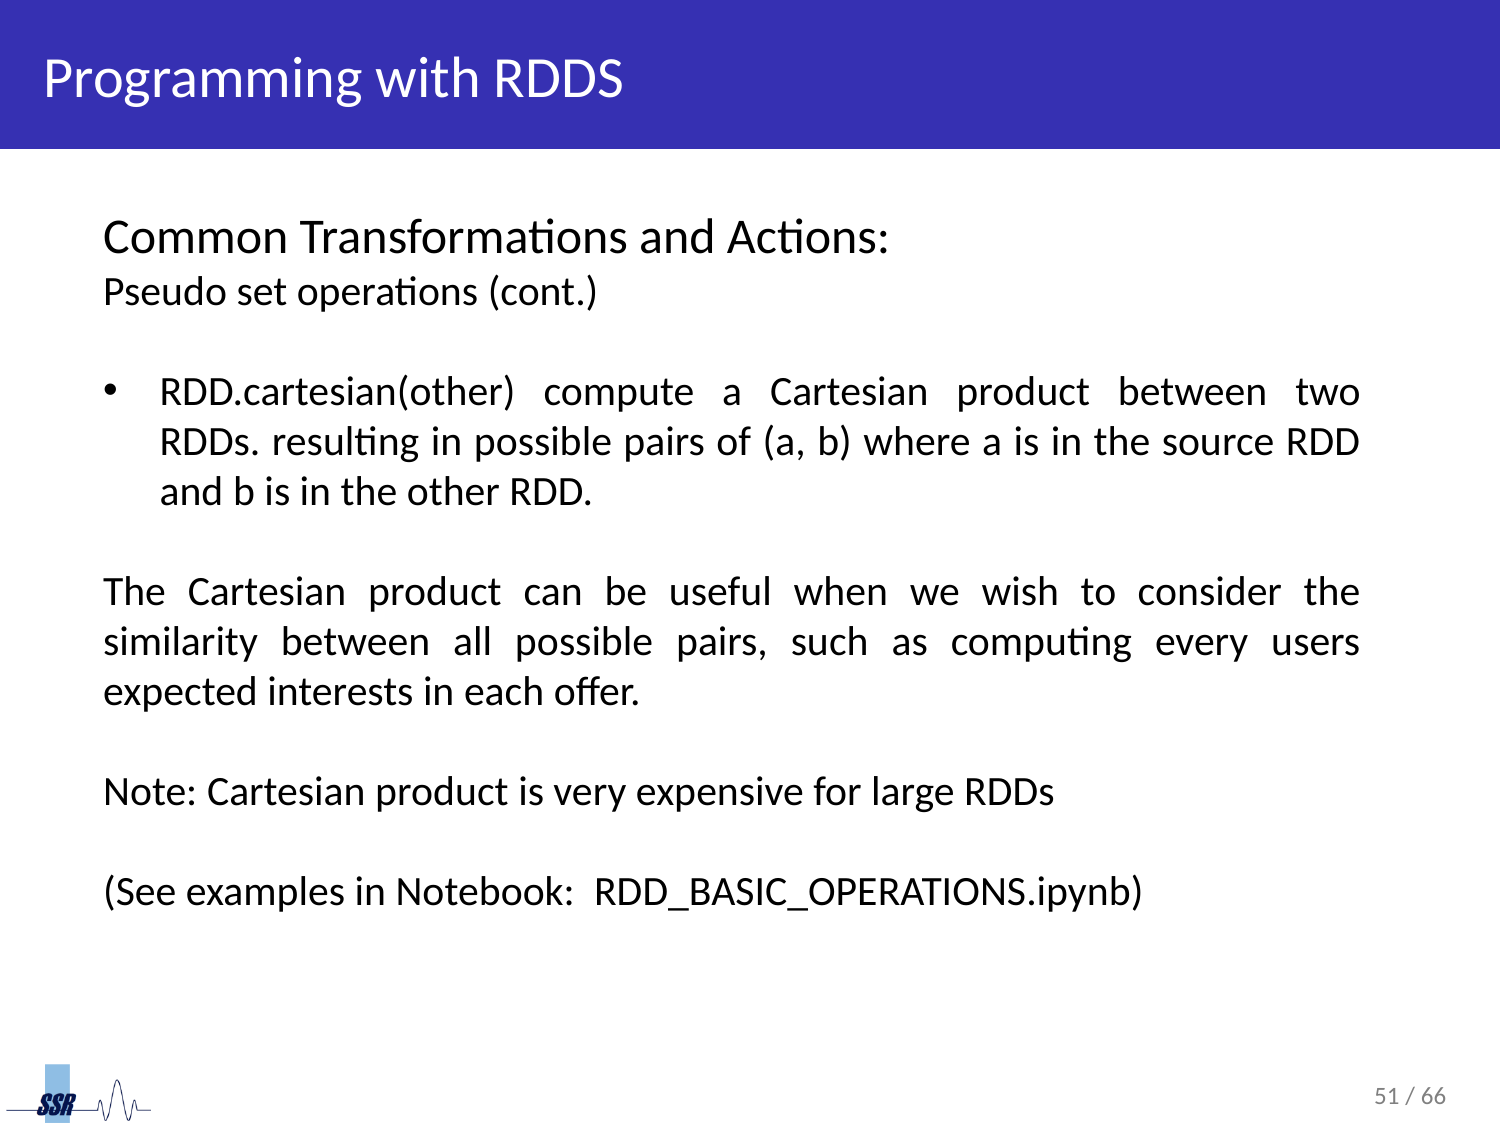

# Programming with RDDS
Common Transformations and Actions:
Pseudo set operations (cont.)
RDD.cartesian(other) compute a Cartesian product between two RDDs. resulting in possible pairs of (a, b) where a is in the source RDD and b is in the other RDD.
The Cartesian product can be useful when we wish to consider the similarity between all possible pairs, such as computing every users expected interests in each offer.
Note: Cartesian product is very expensive for large RDDs
(See examples in Notebook:  RDD_BASIC_OPERATIONS.ipynb)